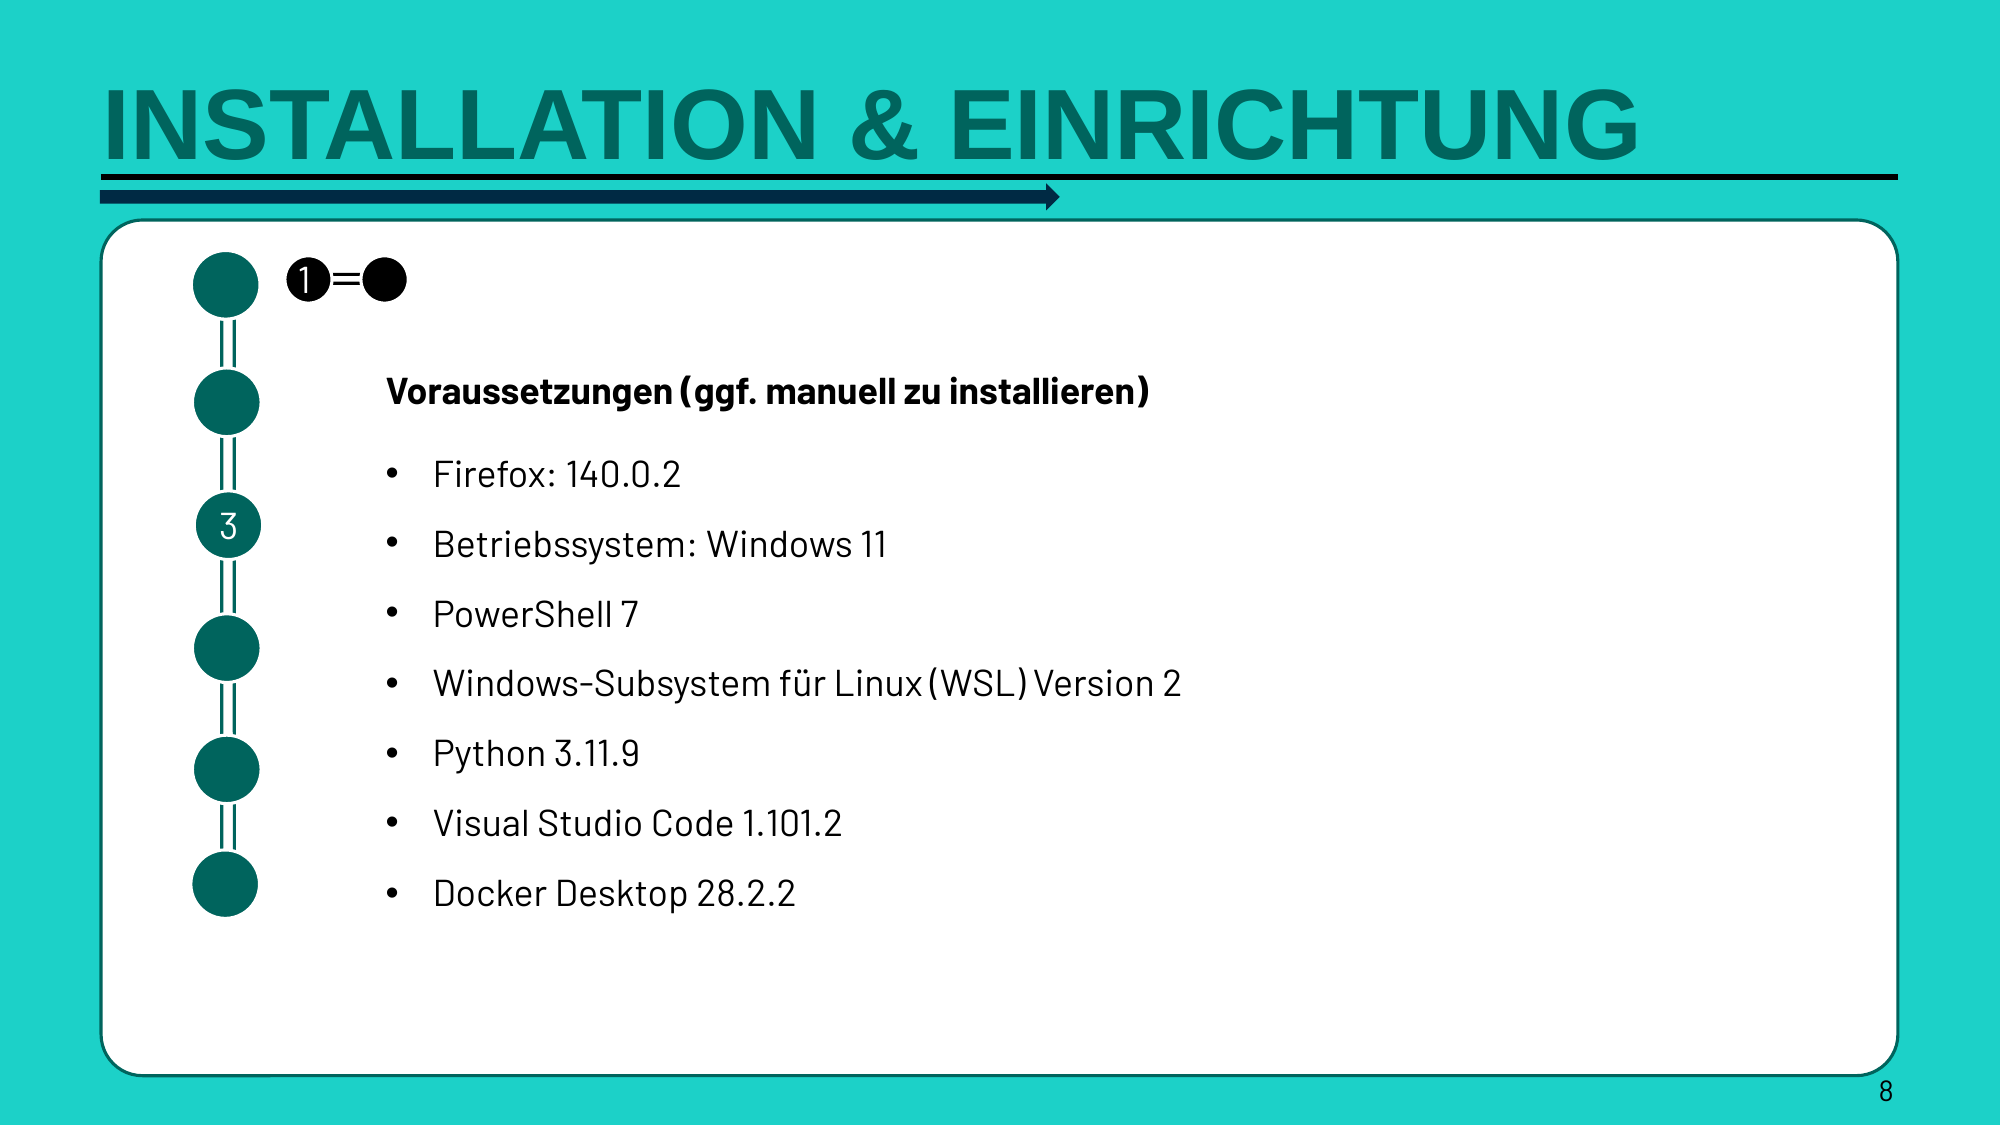

Installation & einrichtung

1
Voraussetzungen (ggf. manuell zu installieren)
Firefox: 140.0.2
Betriebssystem: Windows 11
PowerShell 7
Windows-Subsystem für Linux (WSL) Version 2
Python 3.11.9
Visual Studio Code 1.101.2
Docker Desktop 28.2.2
3
8